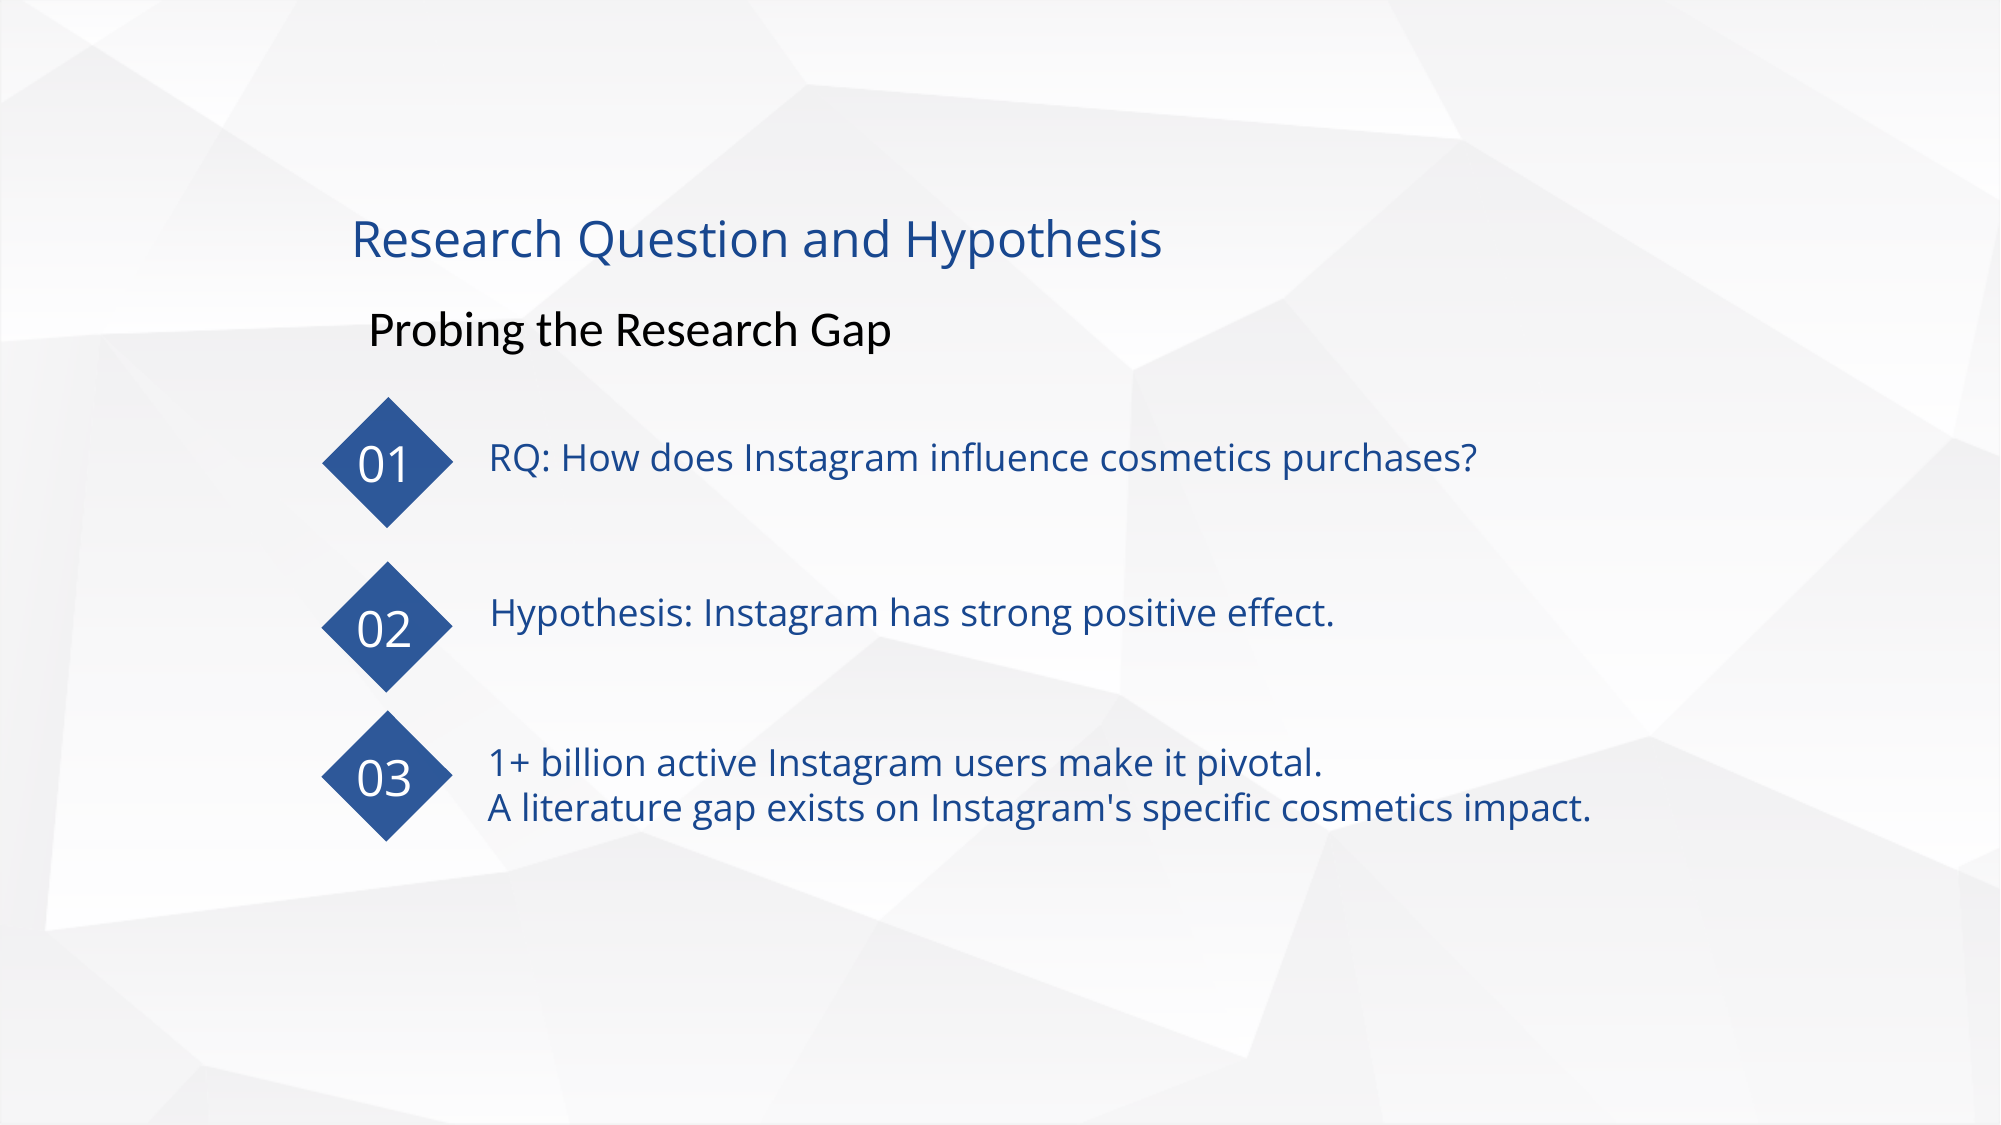

Research Question and Hypothesis
Probing the Research Gap

01
RQ: How does Instagram influence cosmetics purchases?

Hypothesis: Instagram has strong positive effect.
02

1+ billion active Instagram users make it pivotal.
A literature gap exists on Instagram's specific cosmetics impact.

03